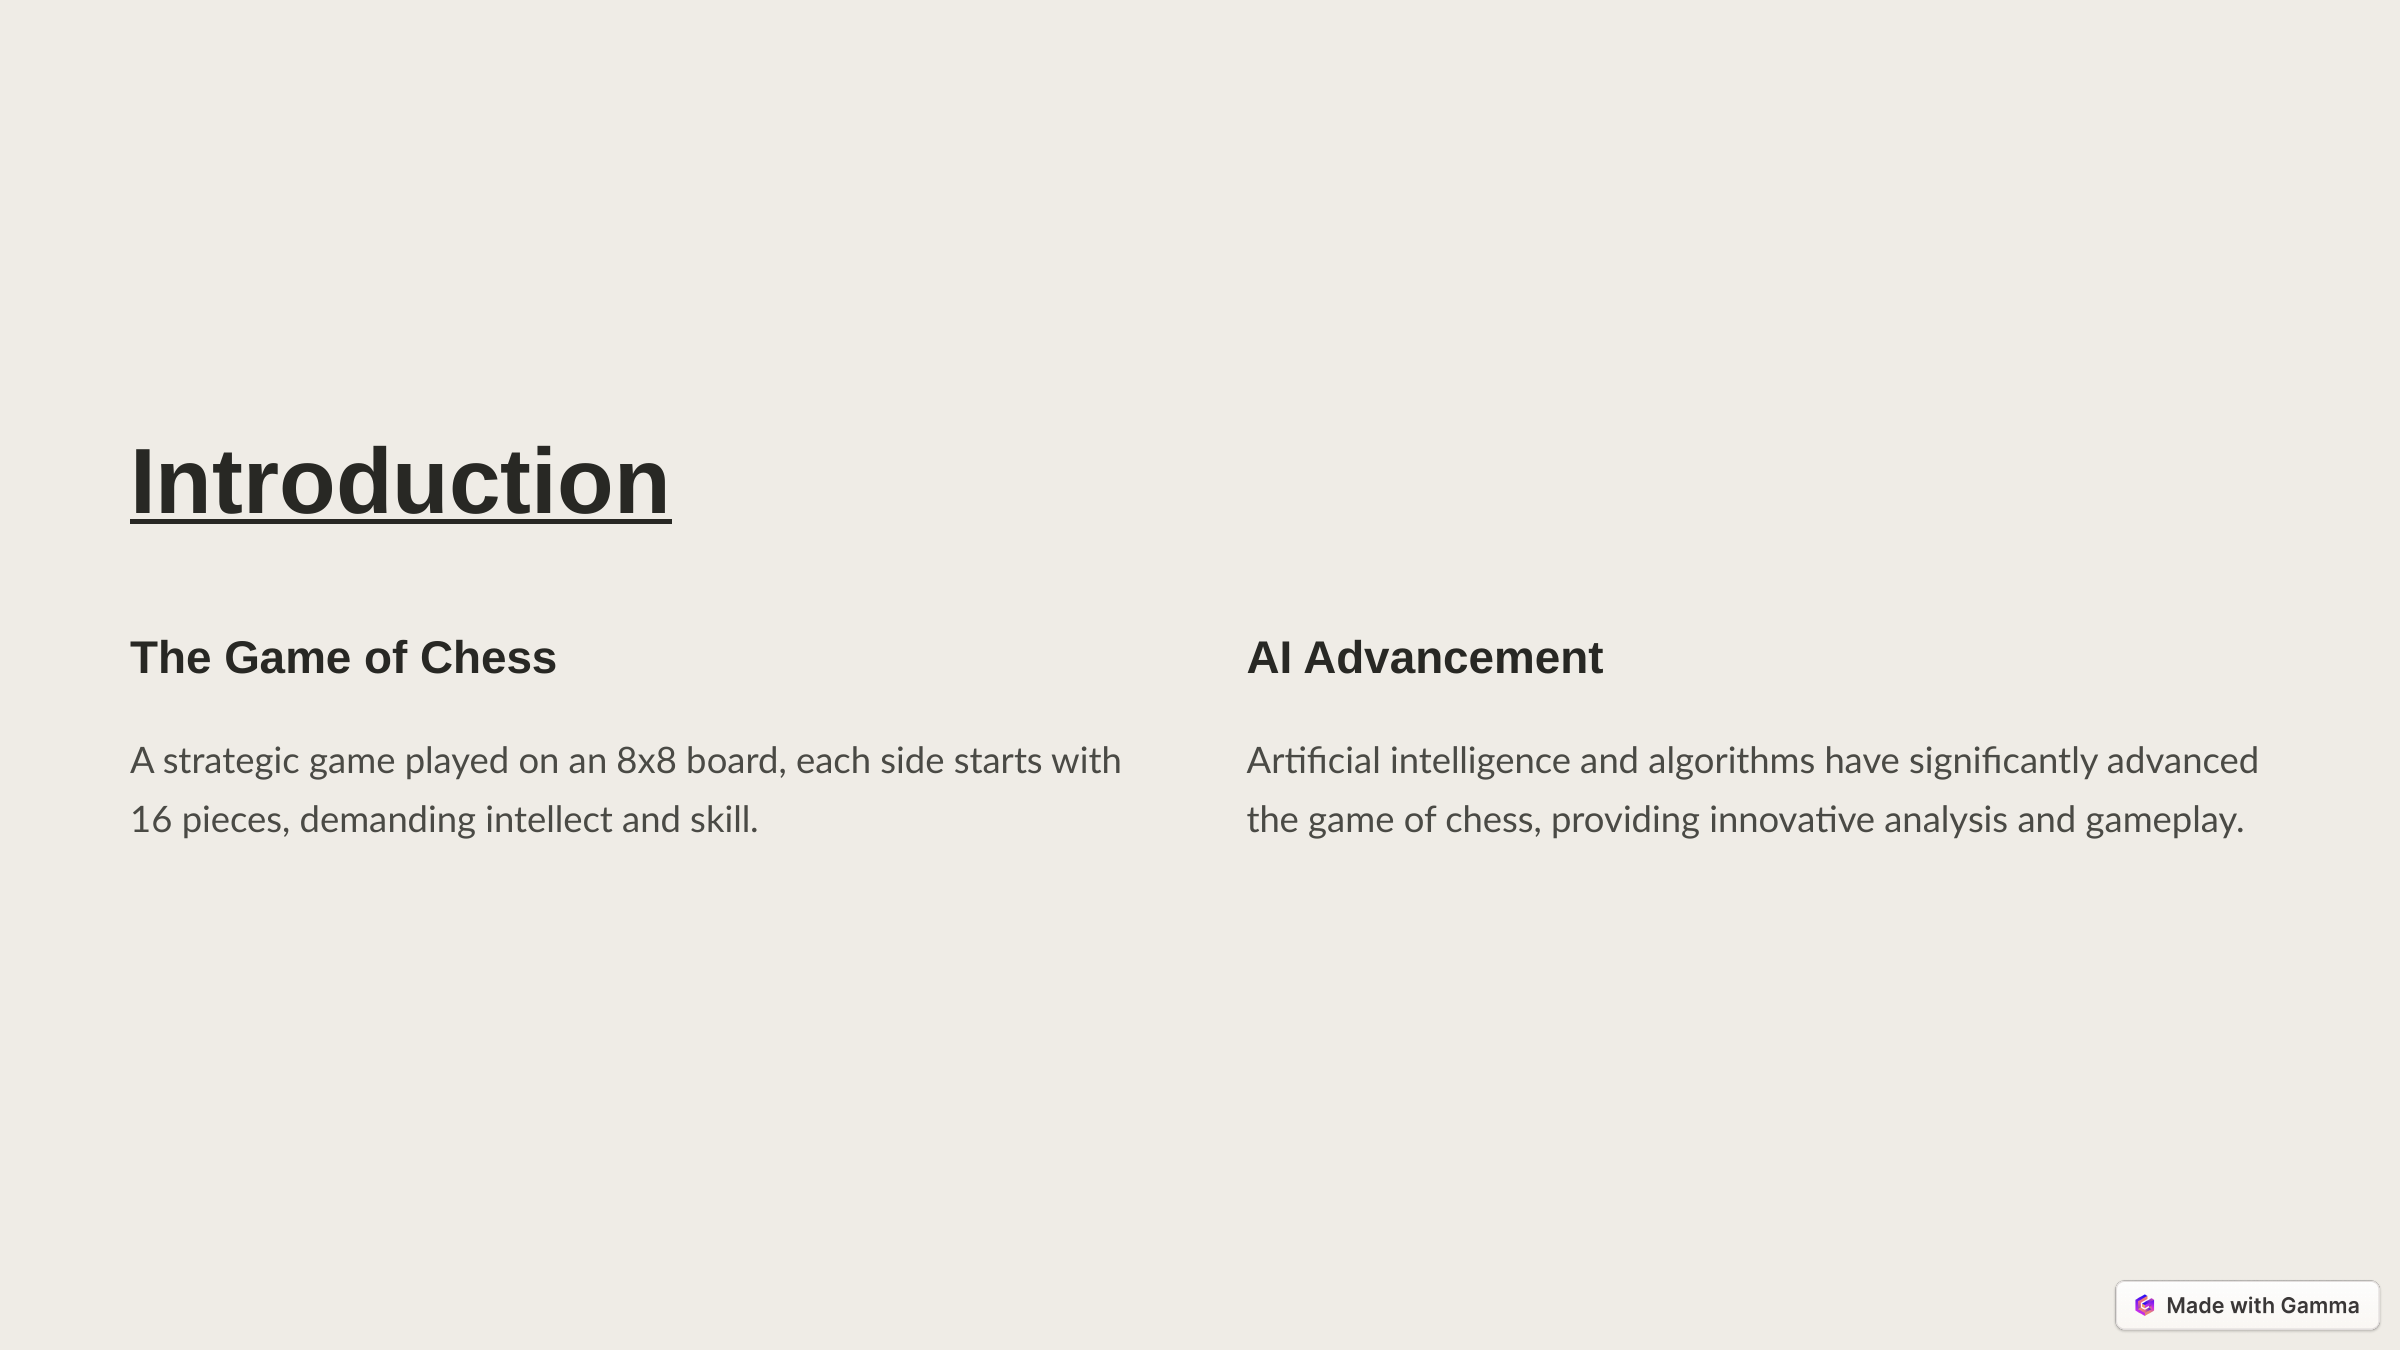

Introduction
The Game of Chess
AI Advancement
A strategic game played on an 8x8 board, each side starts with 16 pieces, demanding intellect and skill.
Artificial intelligence and algorithms have significantly advanced the game of chess, providing innovative analysis and gameplay.